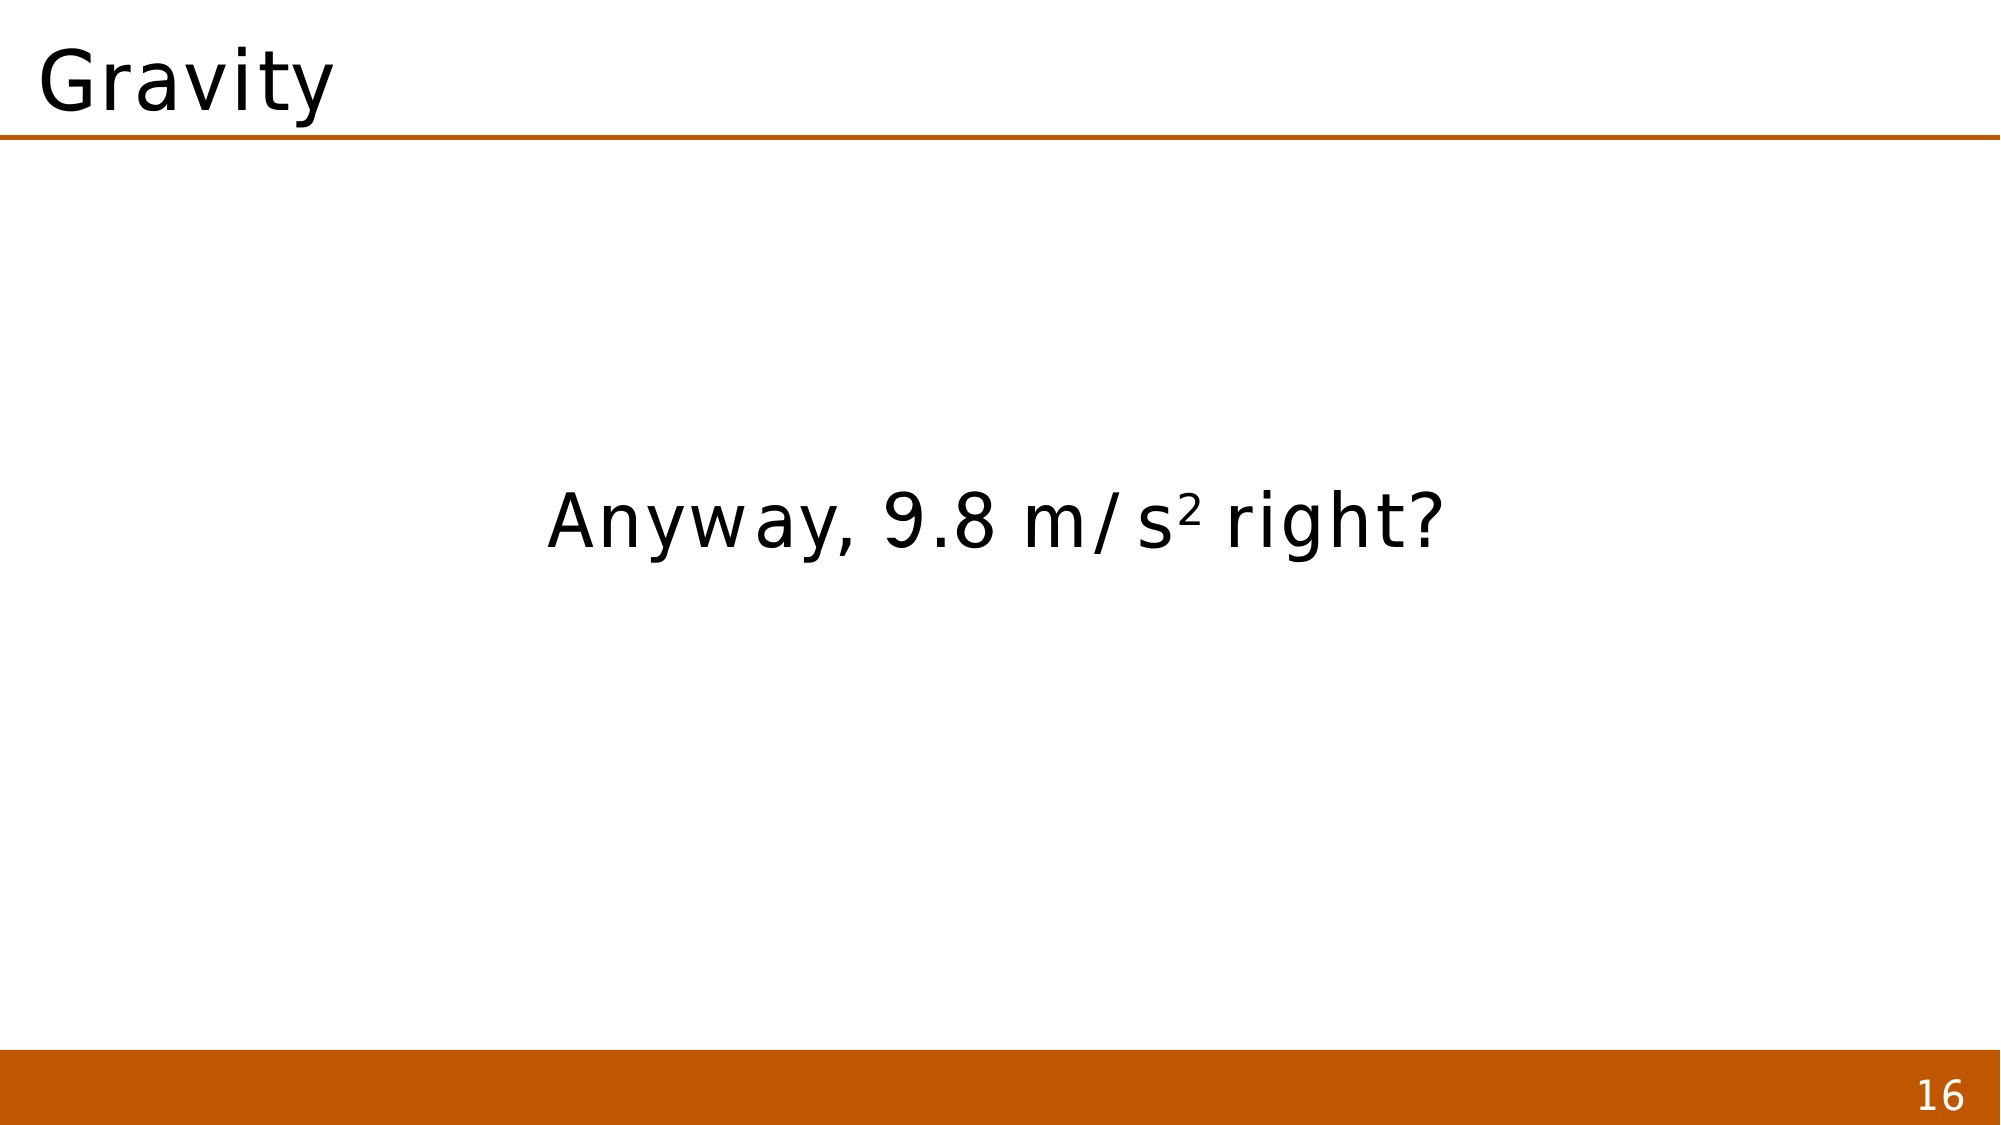

# Gravity

Anyway, 9.8 m/s2 right?
16